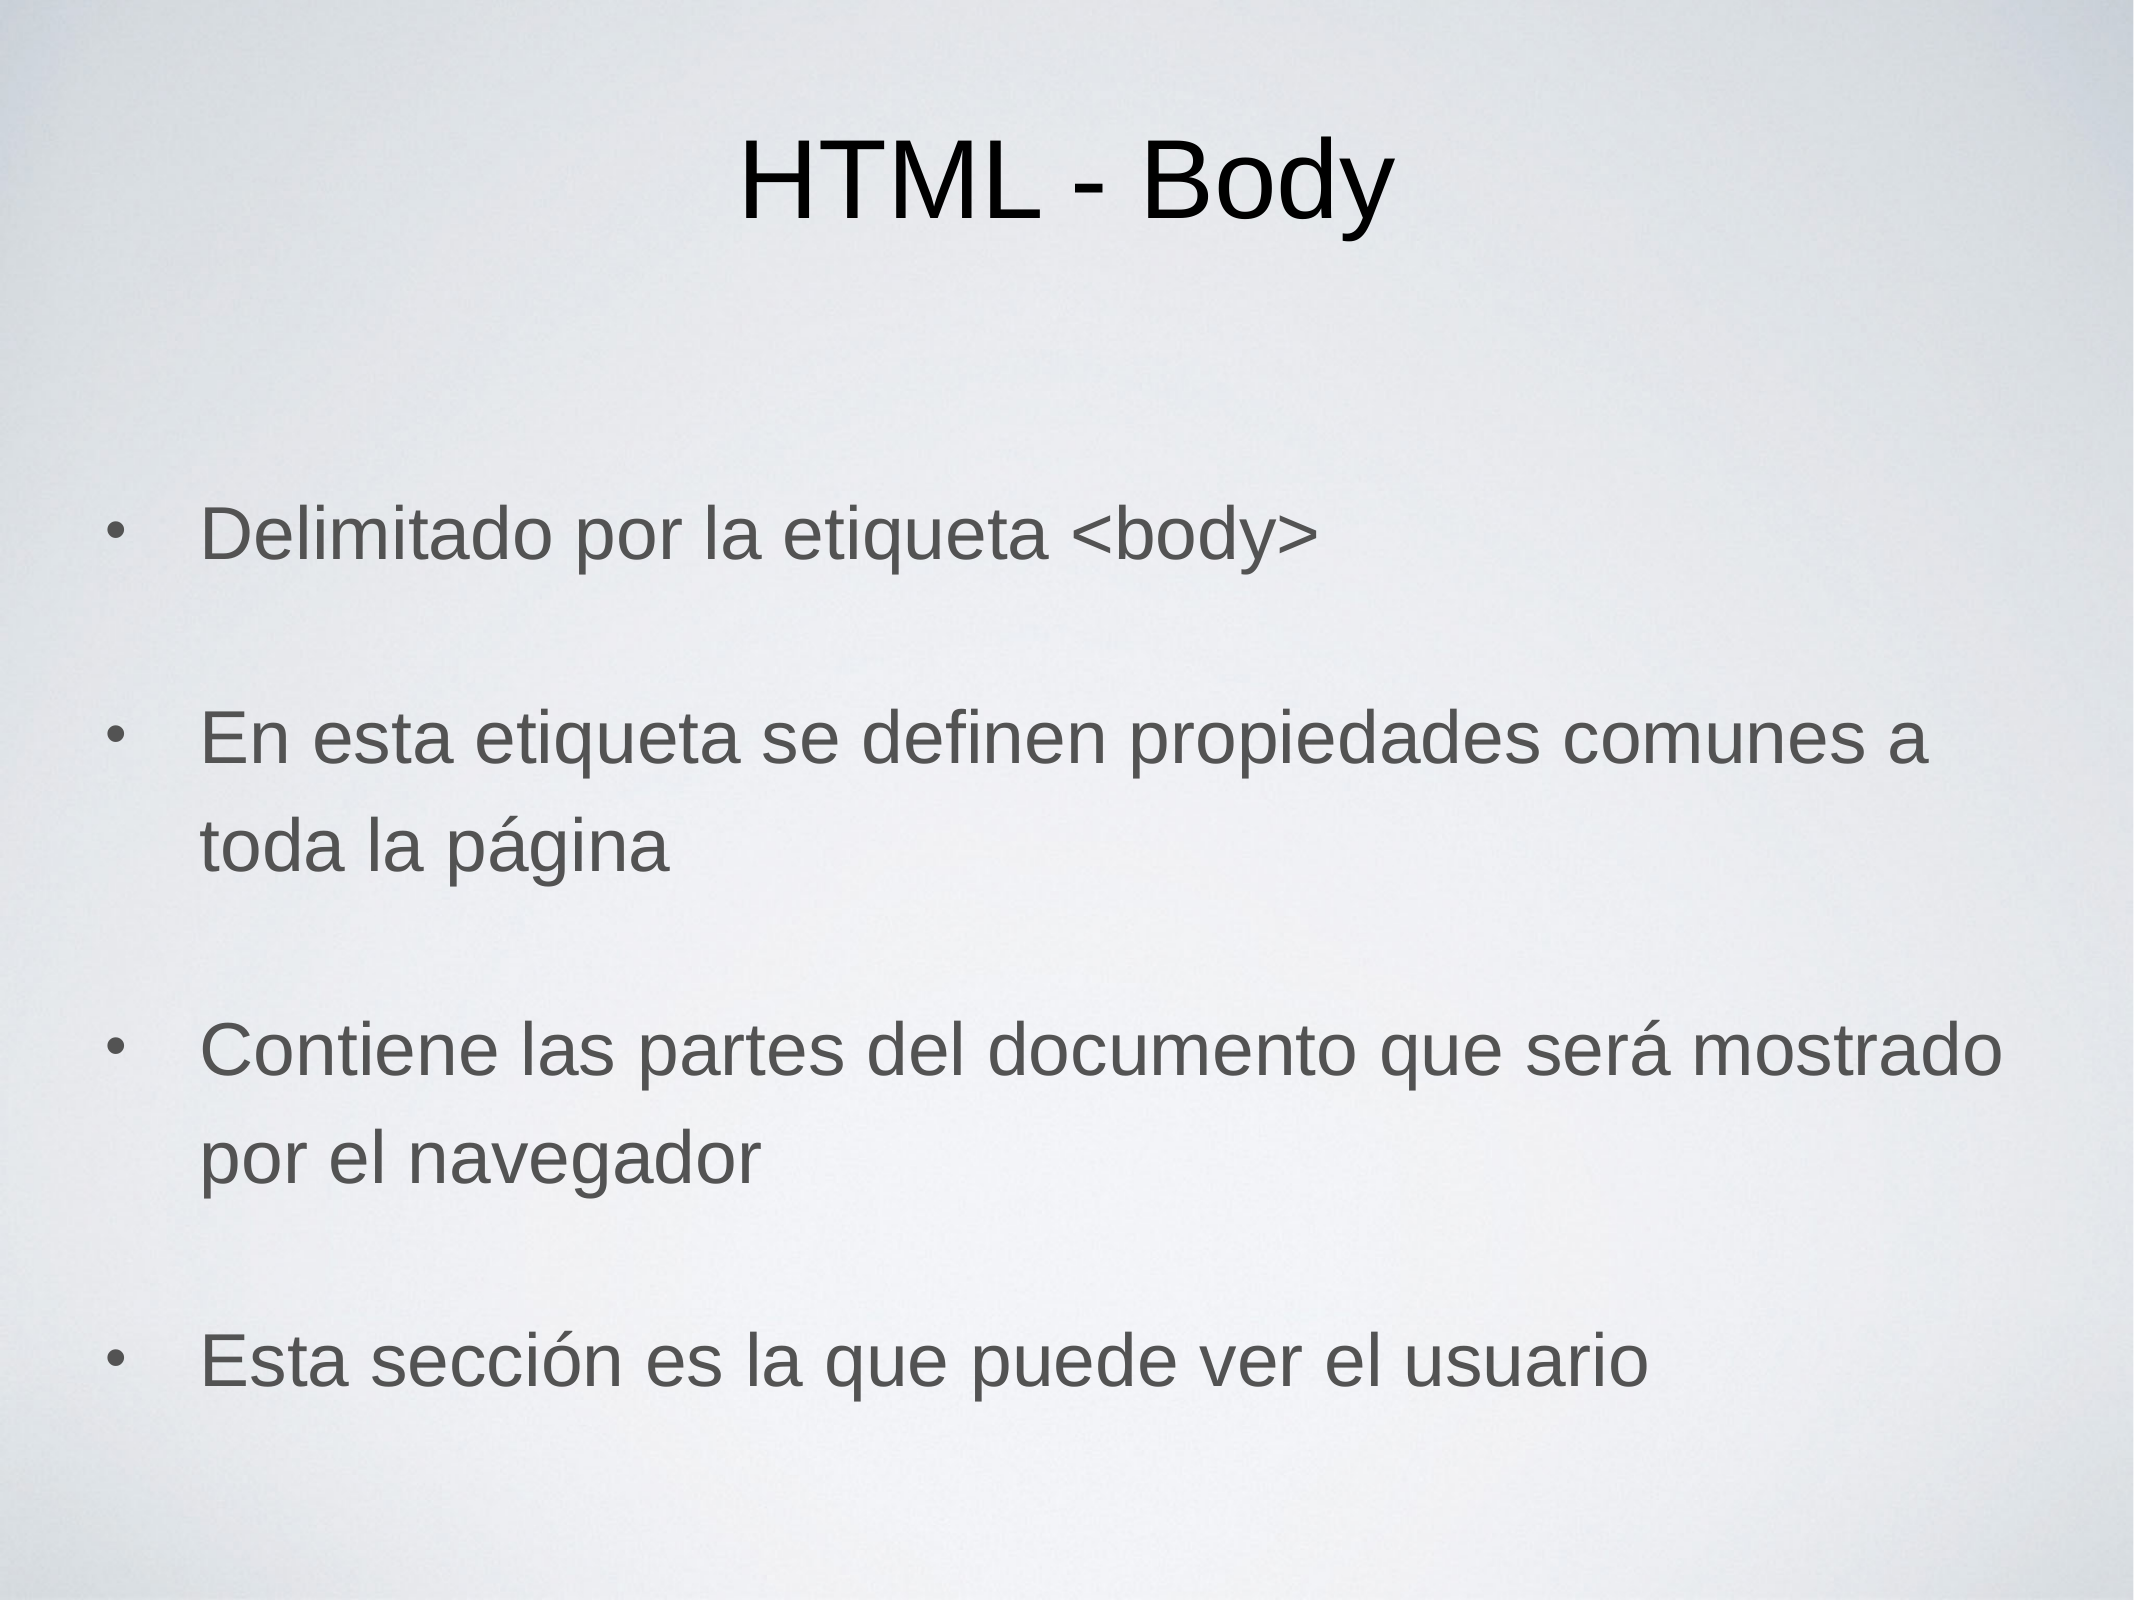

HTML - Body
Delimitado por la etiqueta <body>
En esta etiqueta se definen propiedades comunes a toda la página
Contiene las partes del documento que será mostrado por el navegador
Esta sección es la que puede ver el usuario